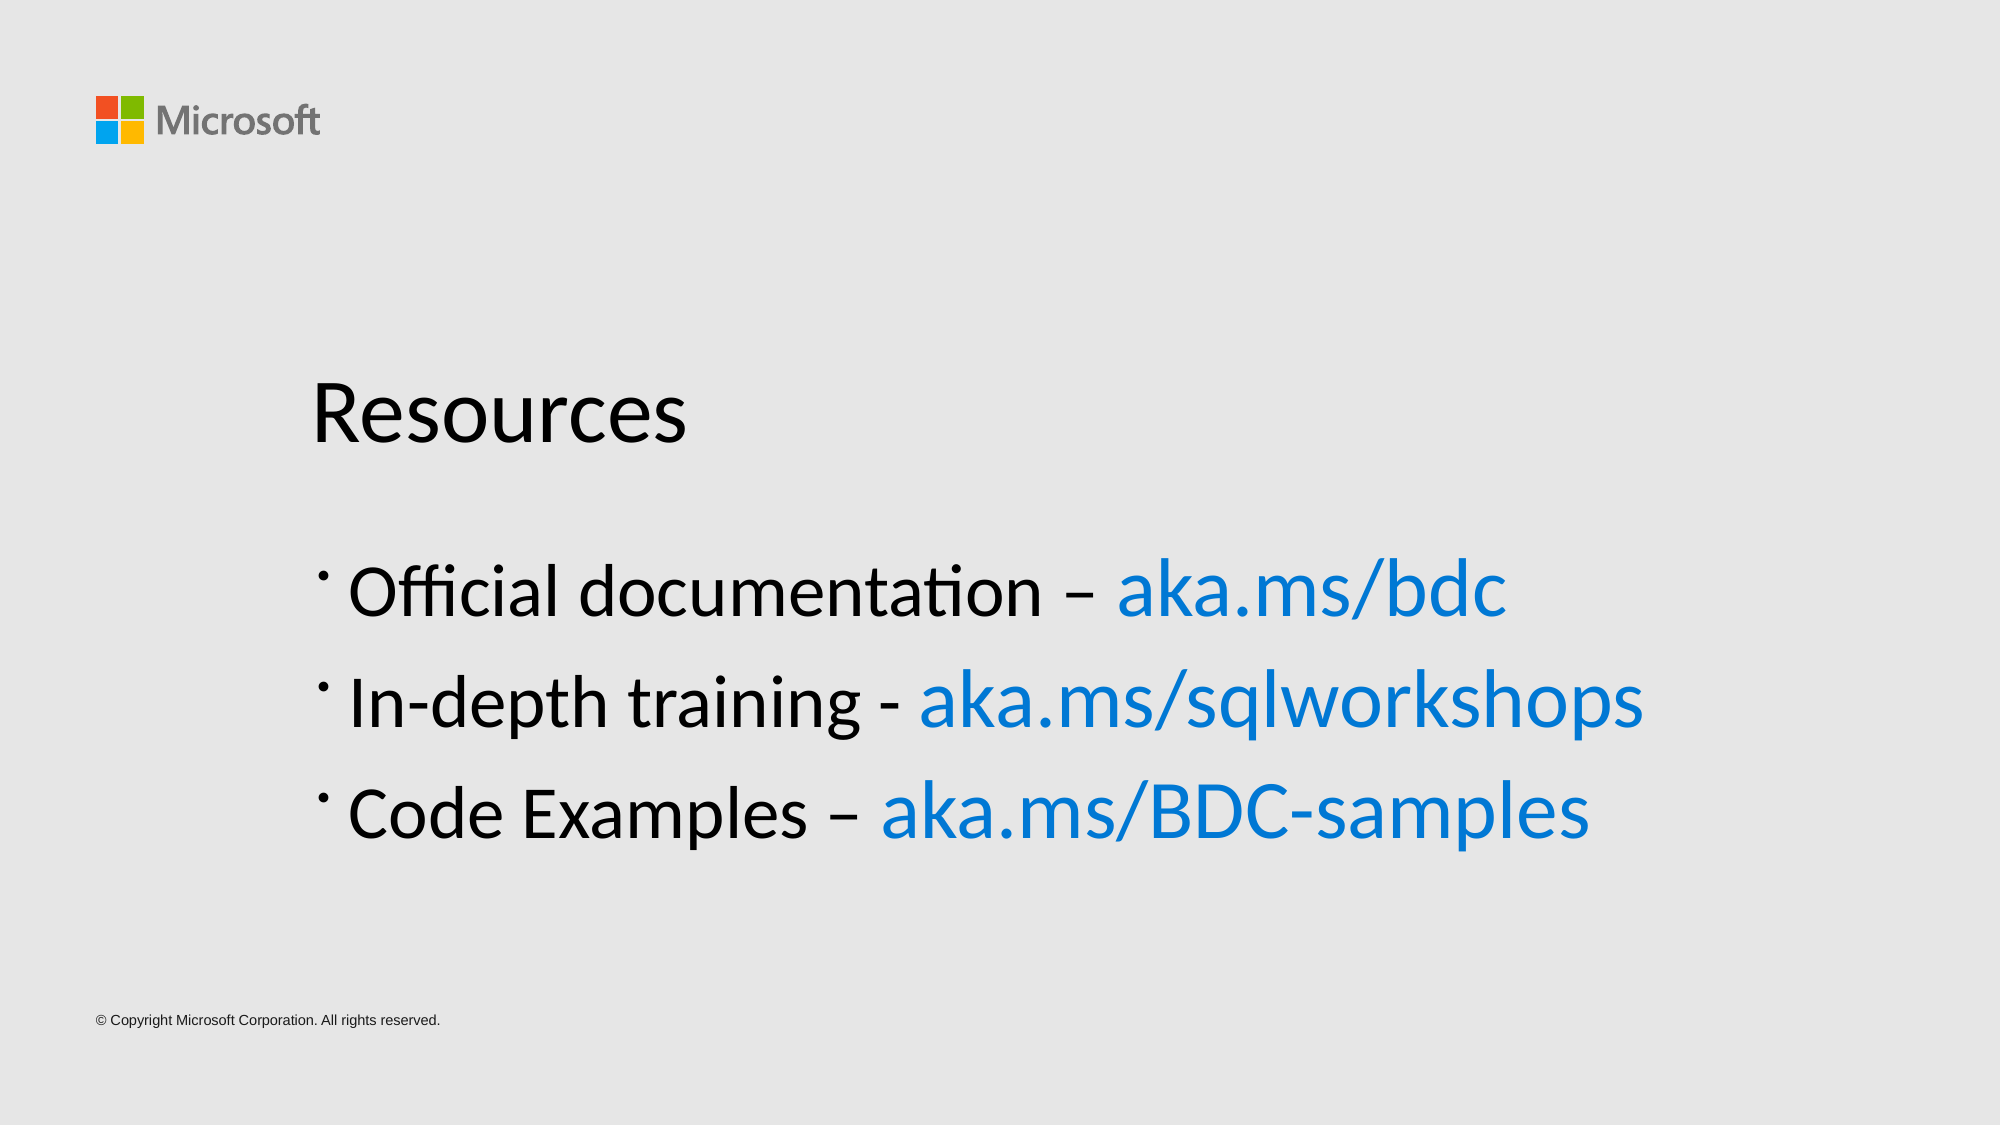

Resources
Official documentation – aka.ms/bdc
In-depth training - aka.ms/sqlworkshops
Code Examples – aka.ms/BDC-samples